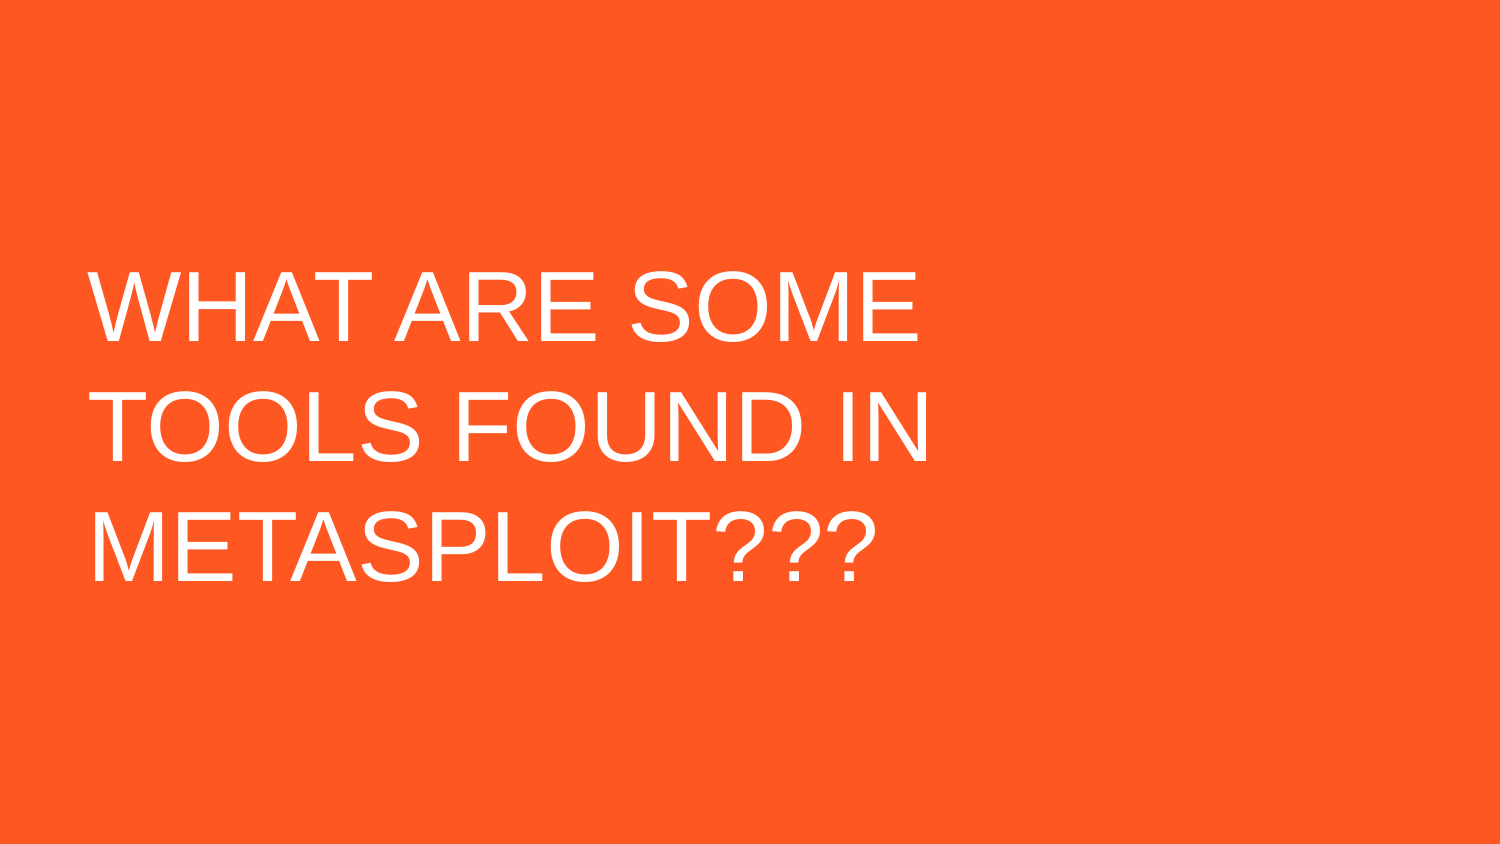

# WHAT ARE SOME TOOLS FOUND IN METASPLOIT???